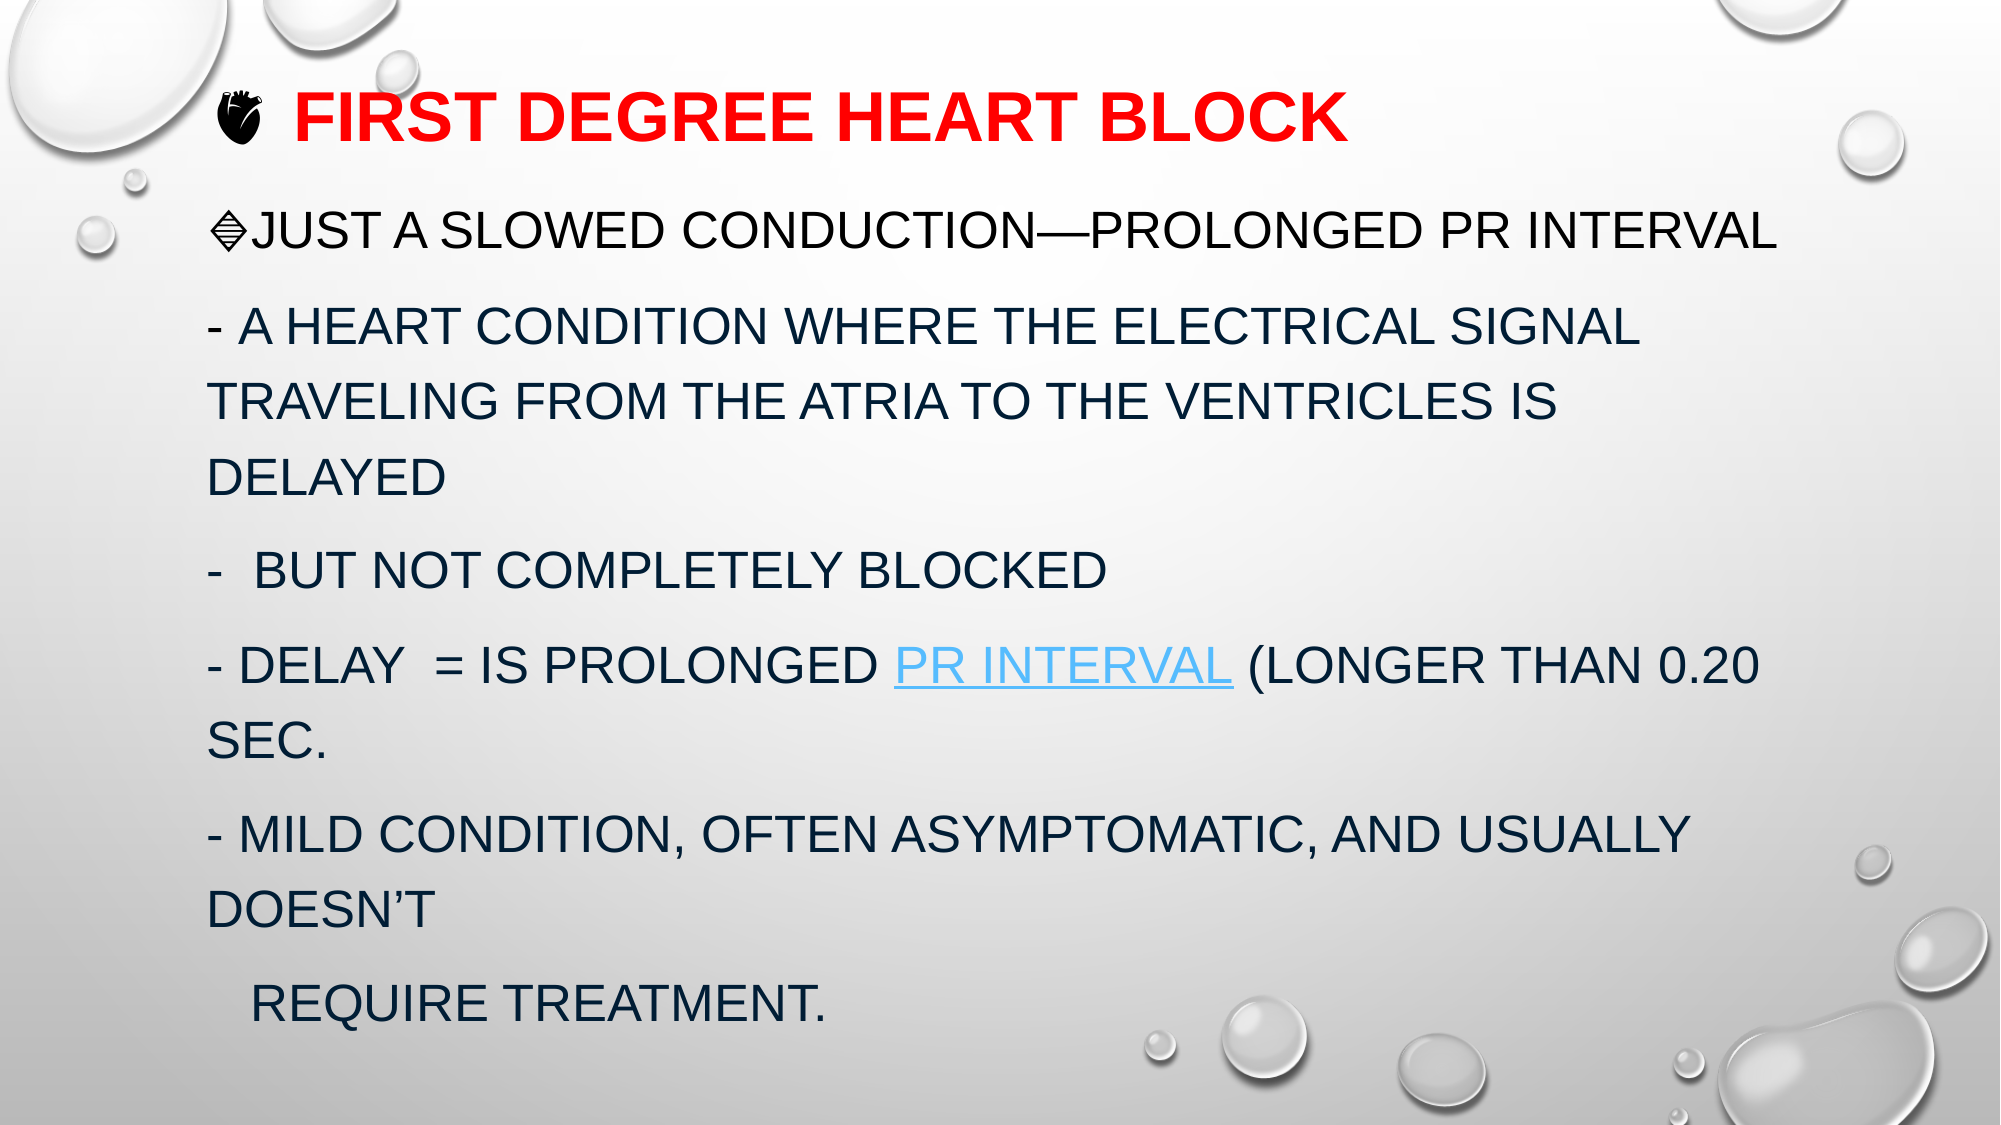

🫀 First degree Heart Block
🔹just a slowed conduction—prolonged PR interval
- a heart condition where the electrical signal traveling from the atria to the ventricles is delayed
-  but not completely blocked
- delay  = is prolonged PR interval (longer than 0.20 sec.
- mild condition, often asymptomatic, and usually doesn’t
   require treatment.